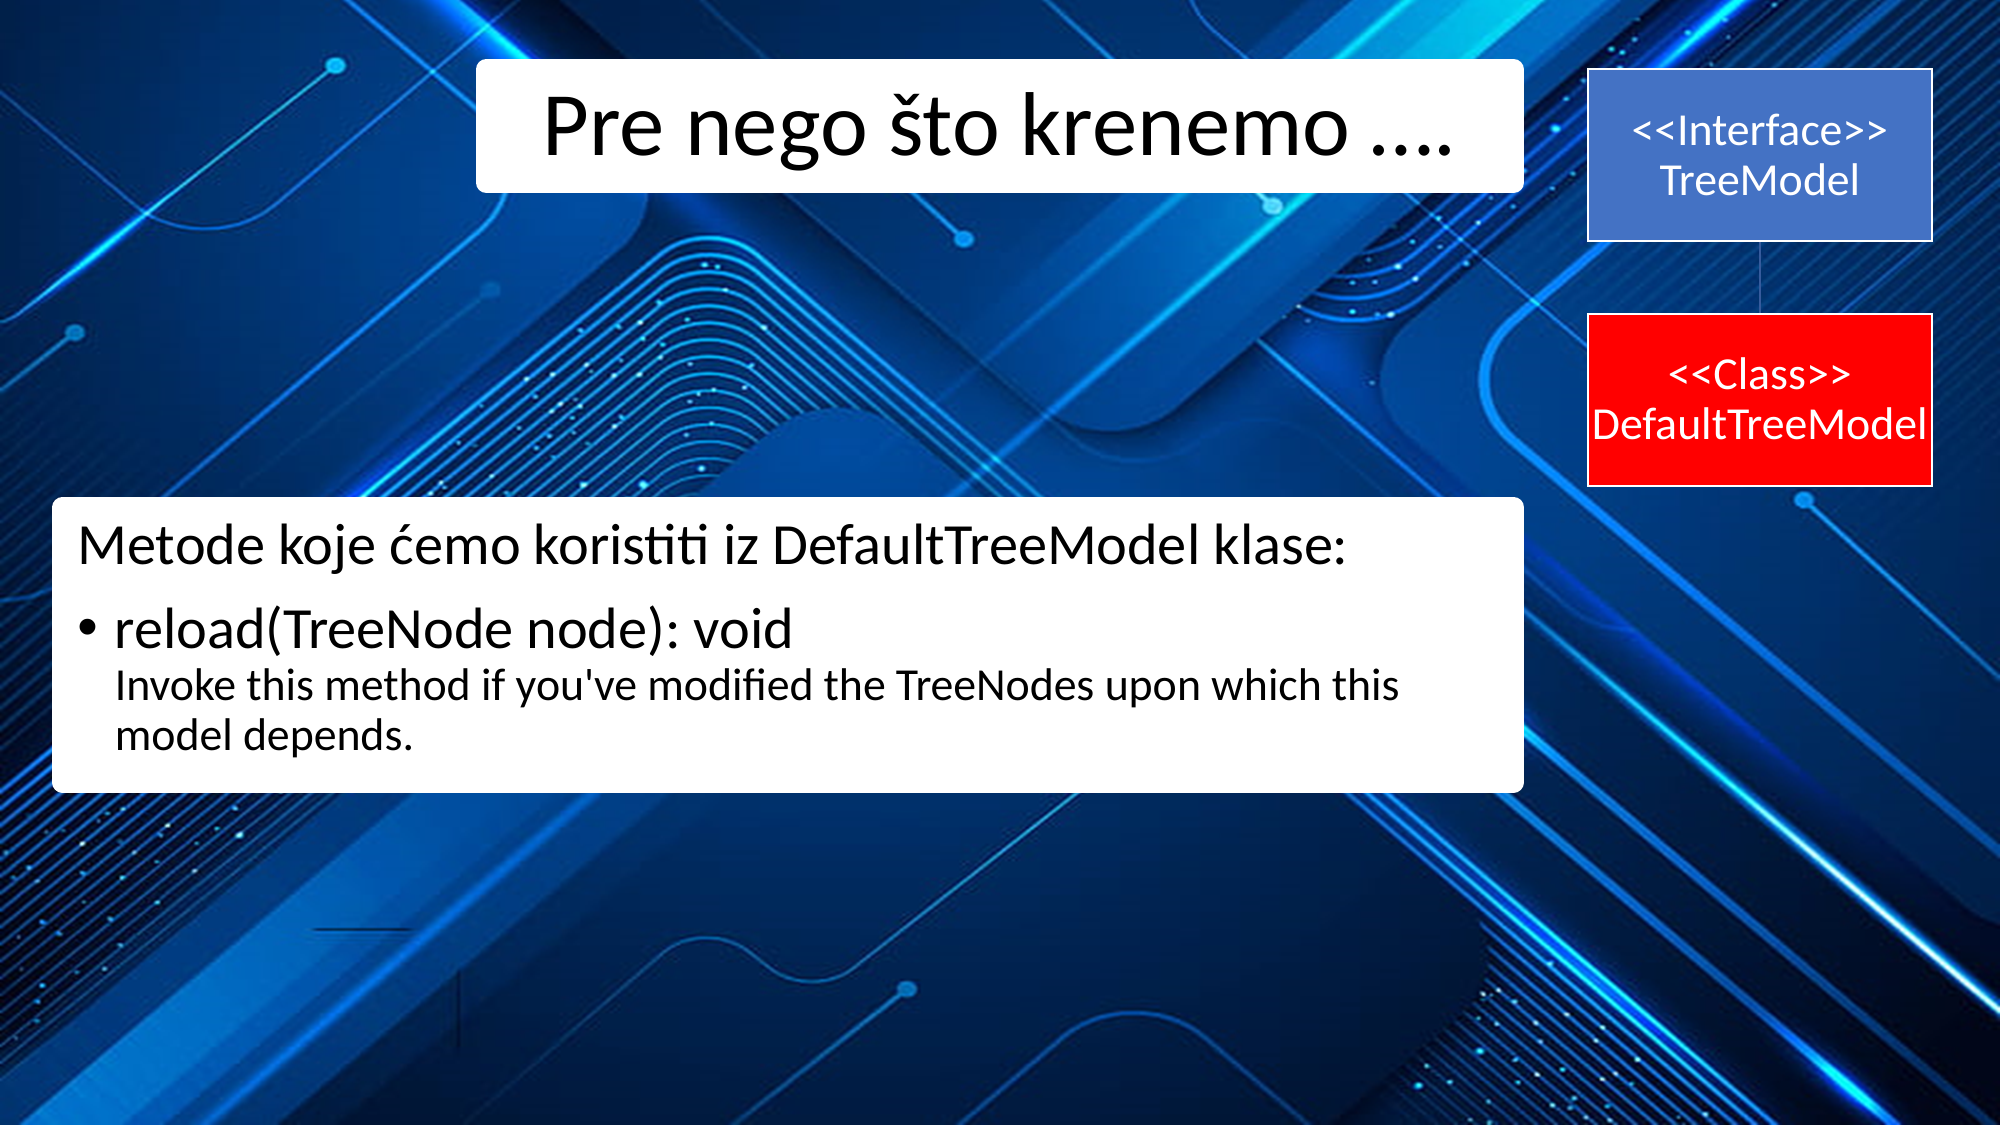

# Pre nego što krenemo ….
<<Interface>>
TreeModel
<<Class>>
DefaultTreeModel
Metode koje ćemo koristiti iz DefaultTreeModel klase:
reload(TreeNode node): void
Invoke this method if you've modified the TreeNodes upon which this model depends.